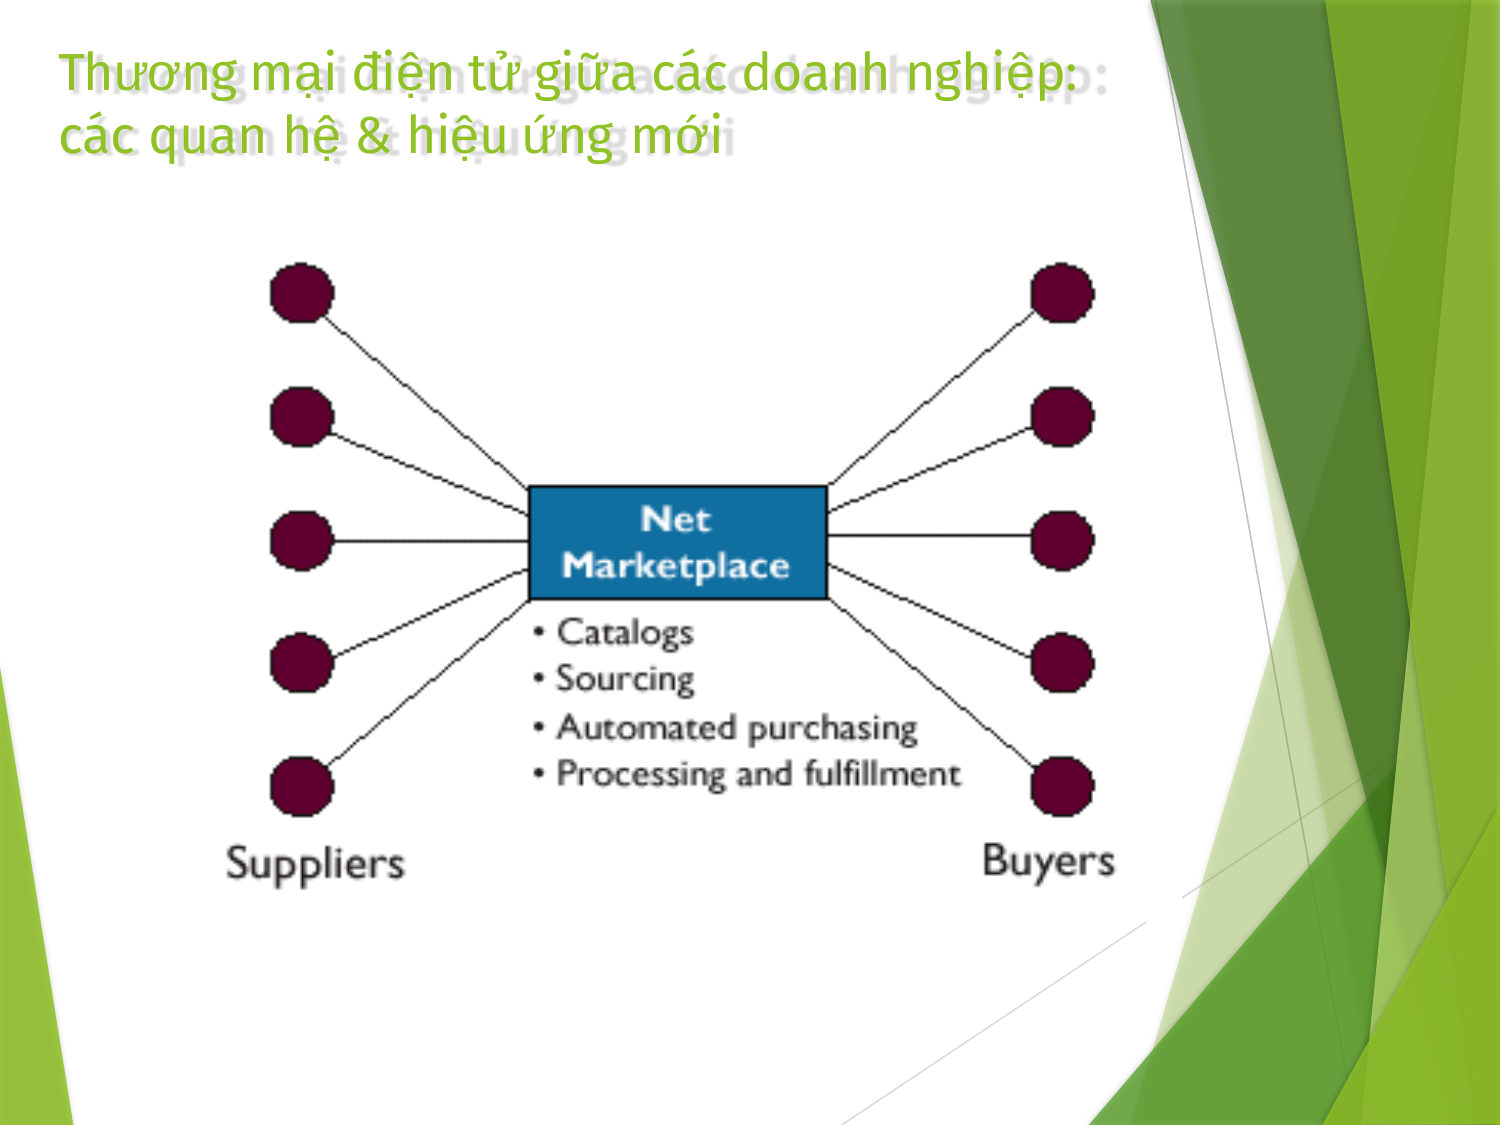

# Thương mại điện tử giữa các doanh nghiệp:  các quan hệ & hiệu ứng mới